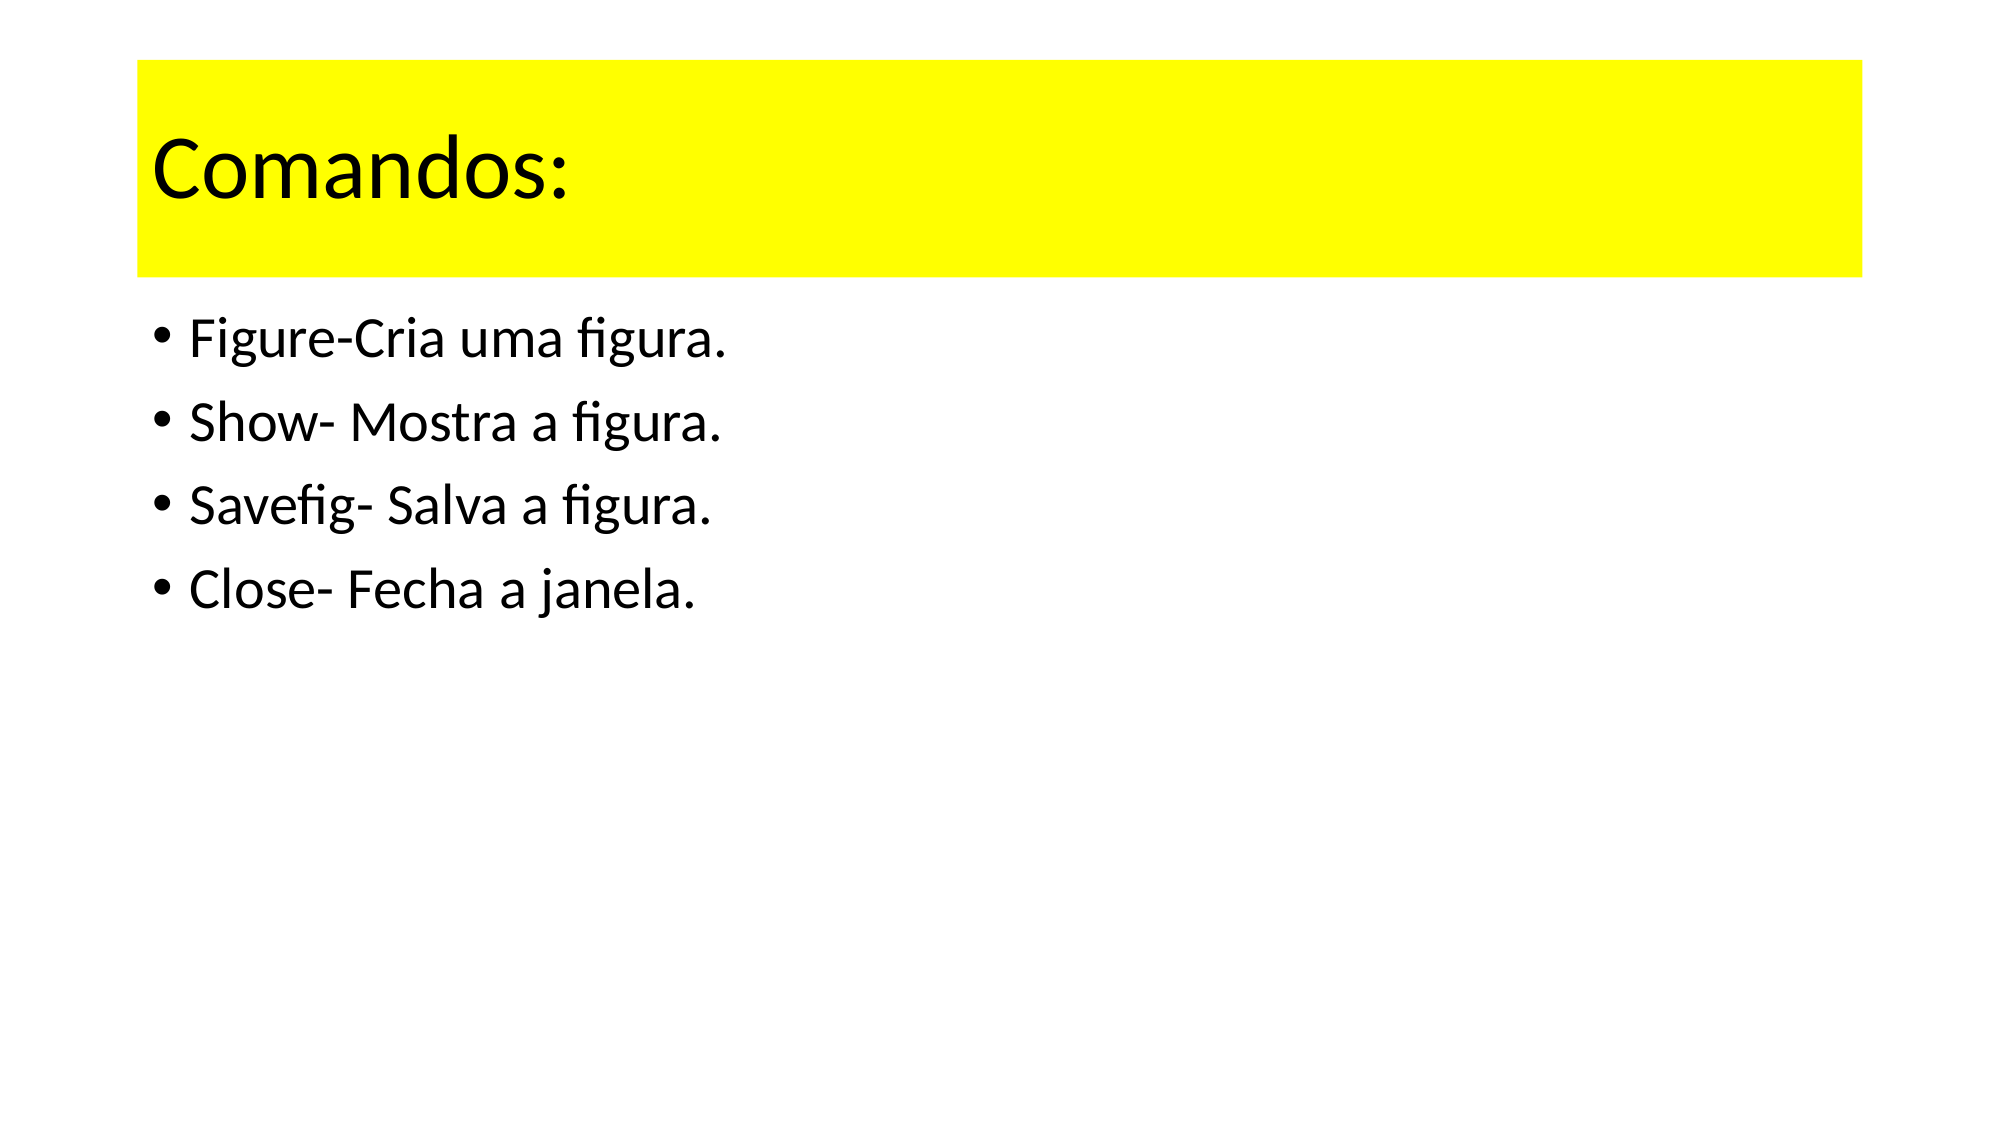

# Comandos:
Figure-Cria uma figura.
Show- Mostra a figura.
Savefig- Salva a figura.
Close- Fecha a janela.